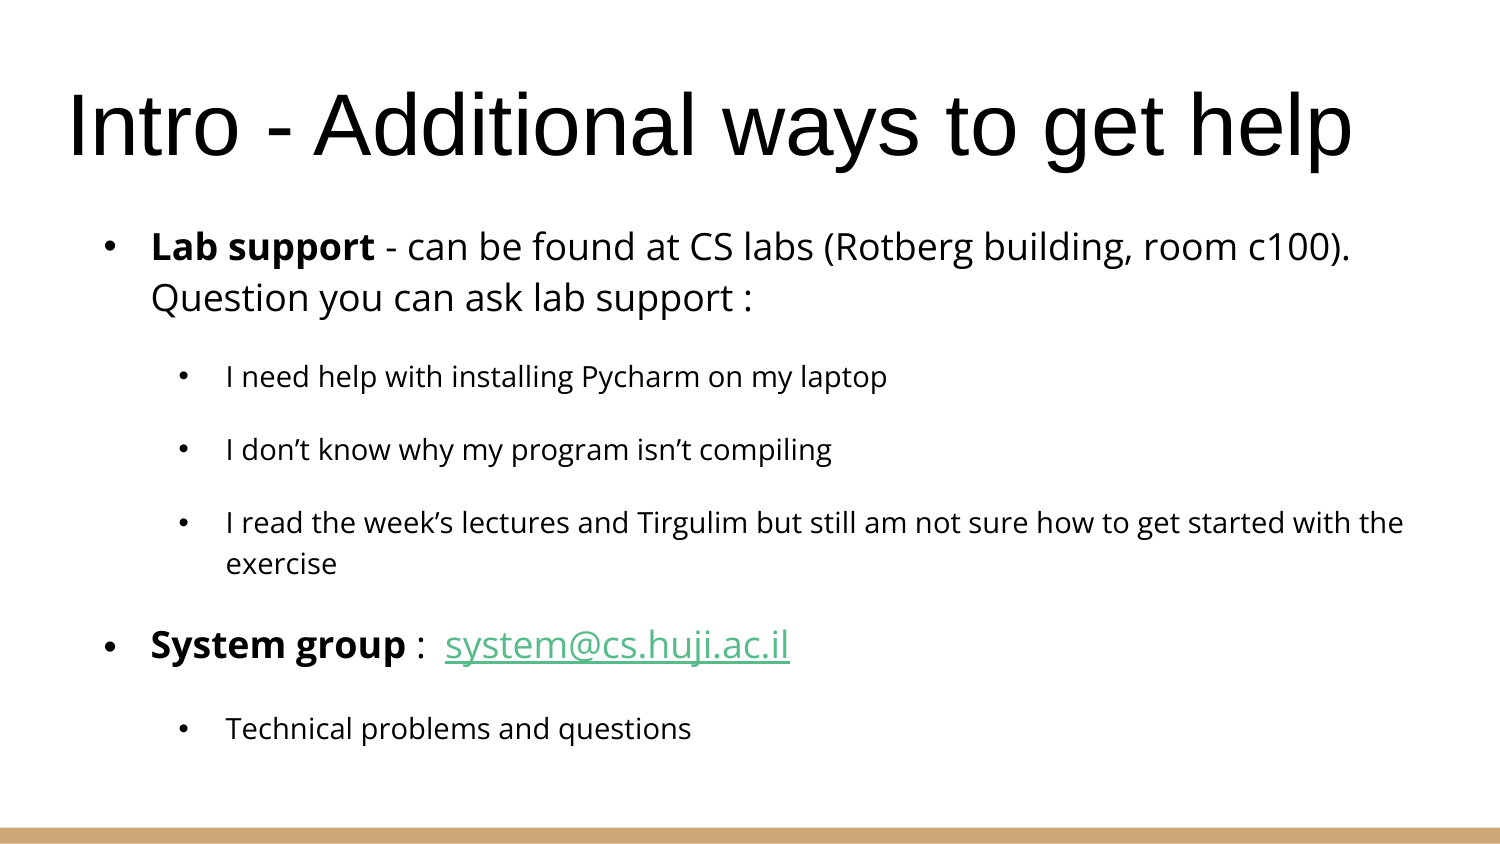

# Intro - Additional ways to get help
Lab support - can be found at CS labs (Rotberg building, room c100). Question you can ask lab support :
I need help with installing Pycharm on my laptop
I don’t know why my program isn’t compiling
I read the week’s lectures and Tirgulim but still am not sure how to get started with the exercise
System group :  system@cs.huji.ac.il
Technical problems and questions